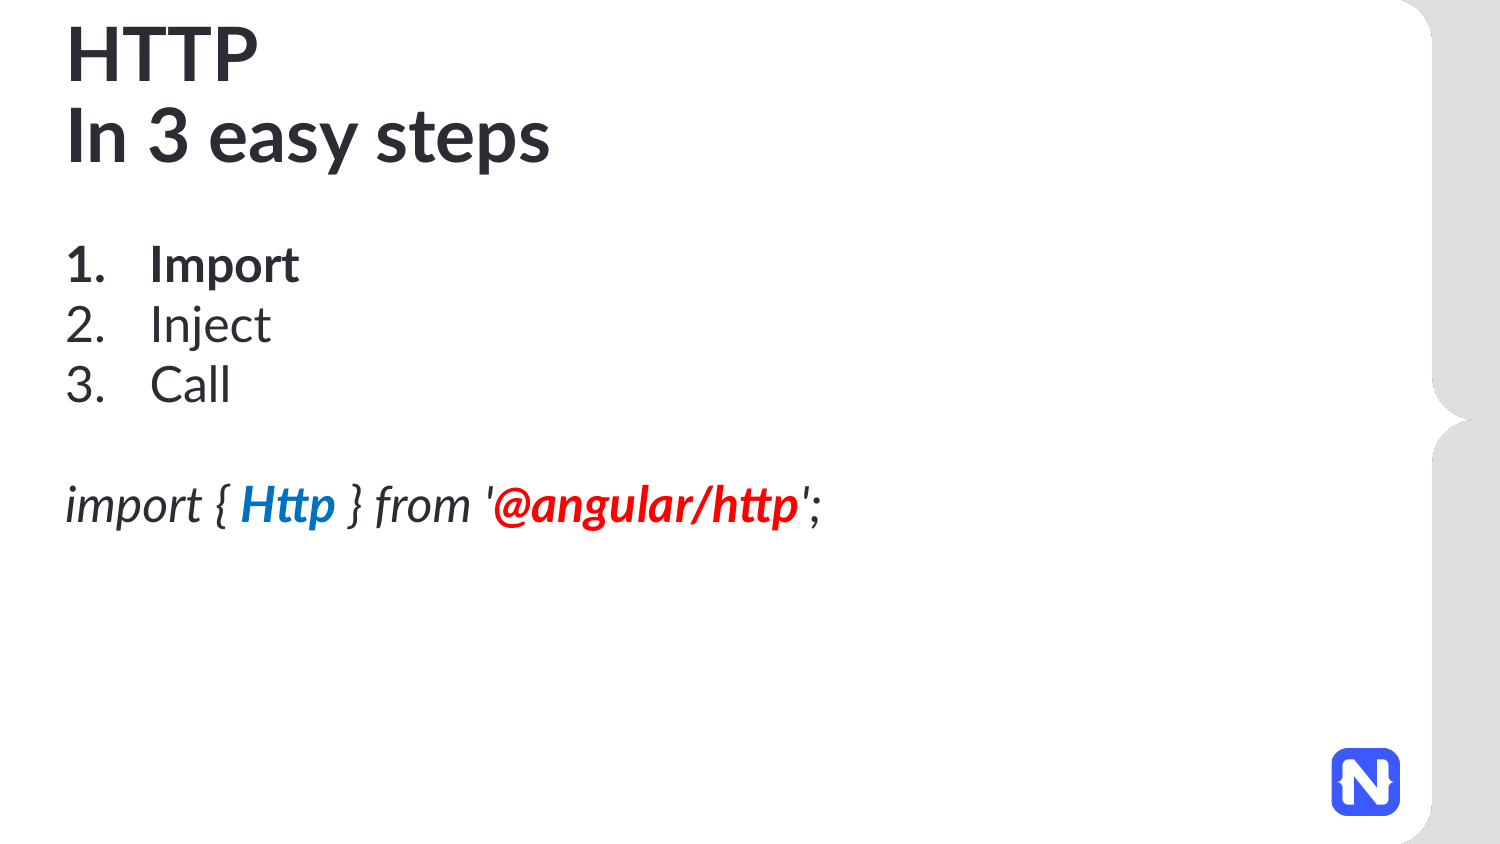

# HTTP In 3 easy steps
Import
Inject
Call

import { Http } from '@angular/http';